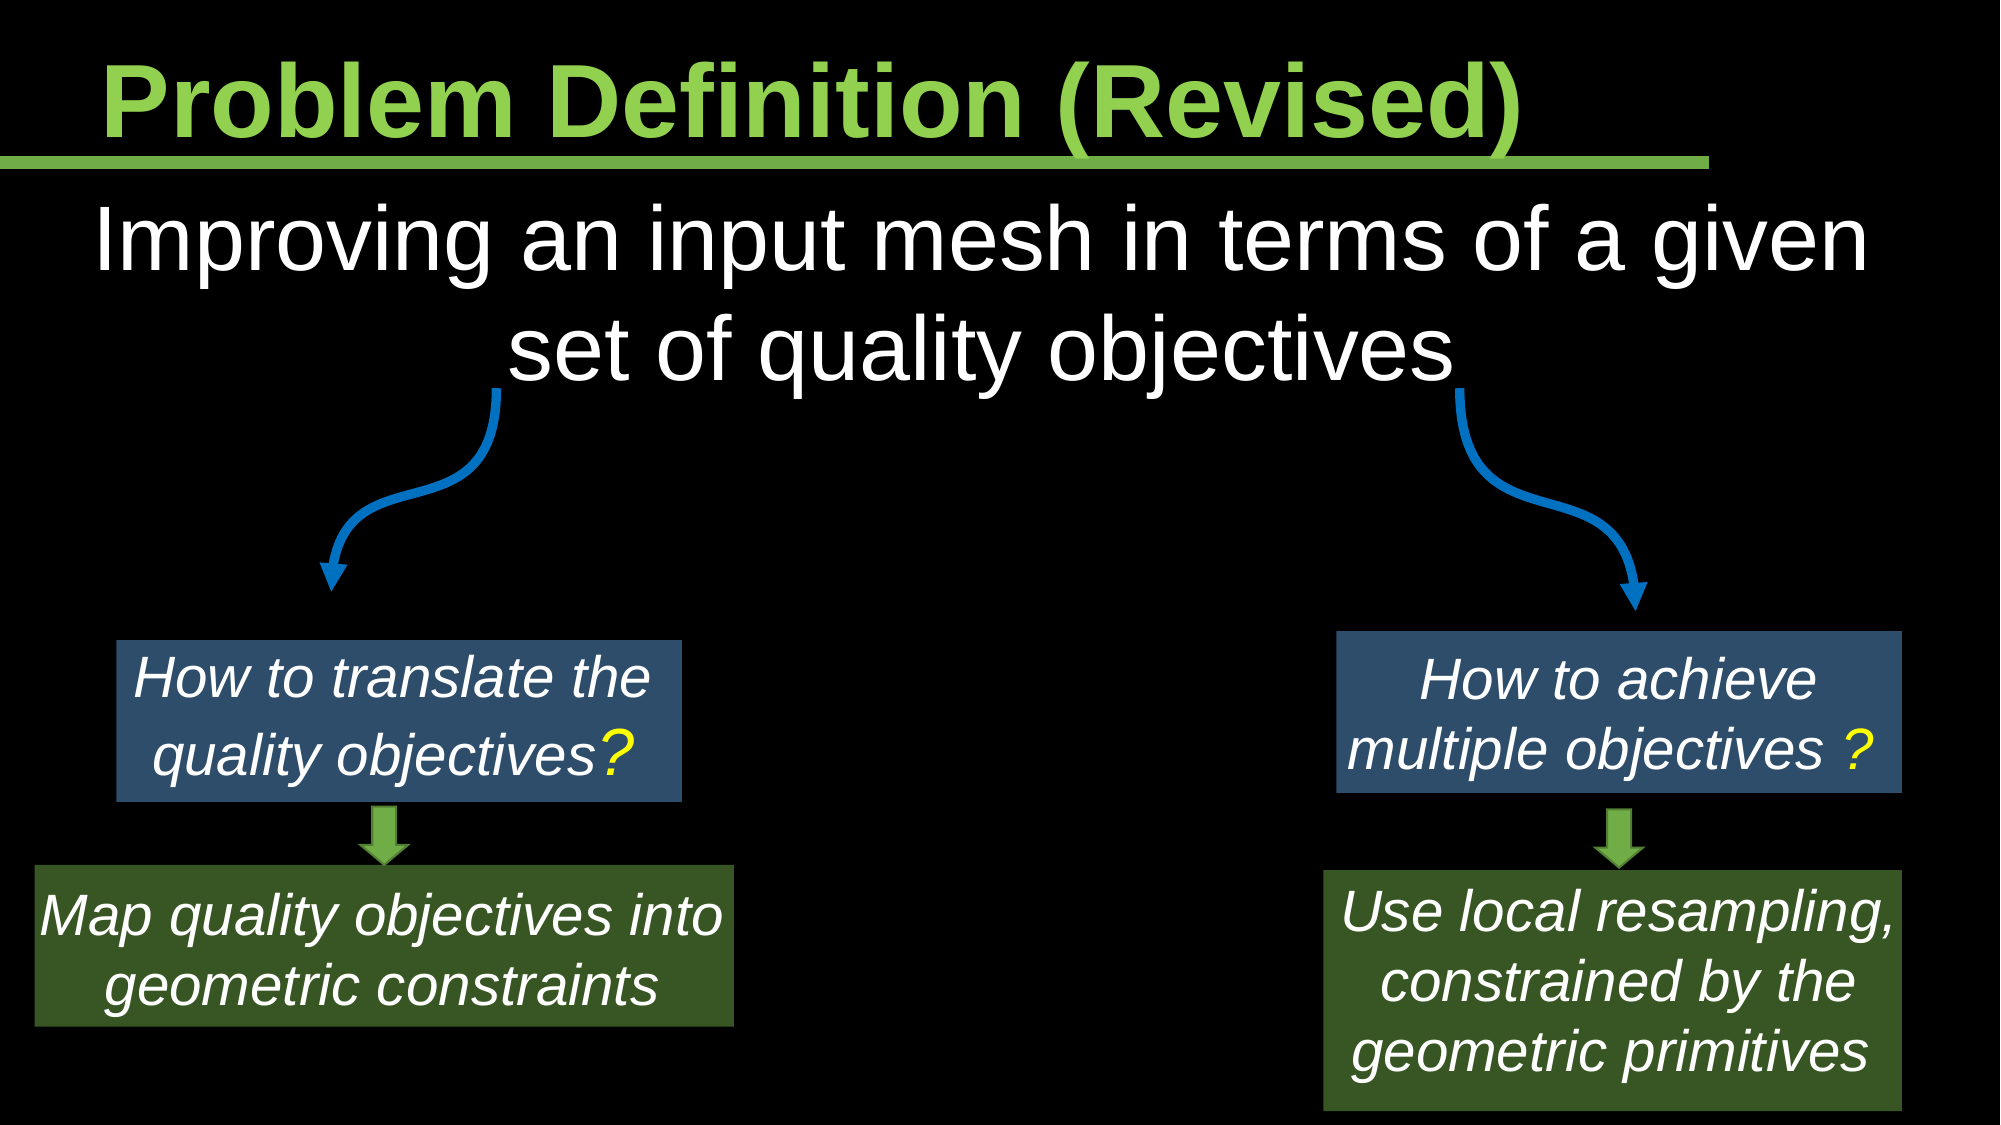

Problem Definition (Revised)
Improving an input mesh in terms of a given set of quality objectives

How to translate the quality objectives?
How to achieve multiple objectives ?

Use local resampling, constrained by the geometric primitives
Map quality objectives into geometric constraints